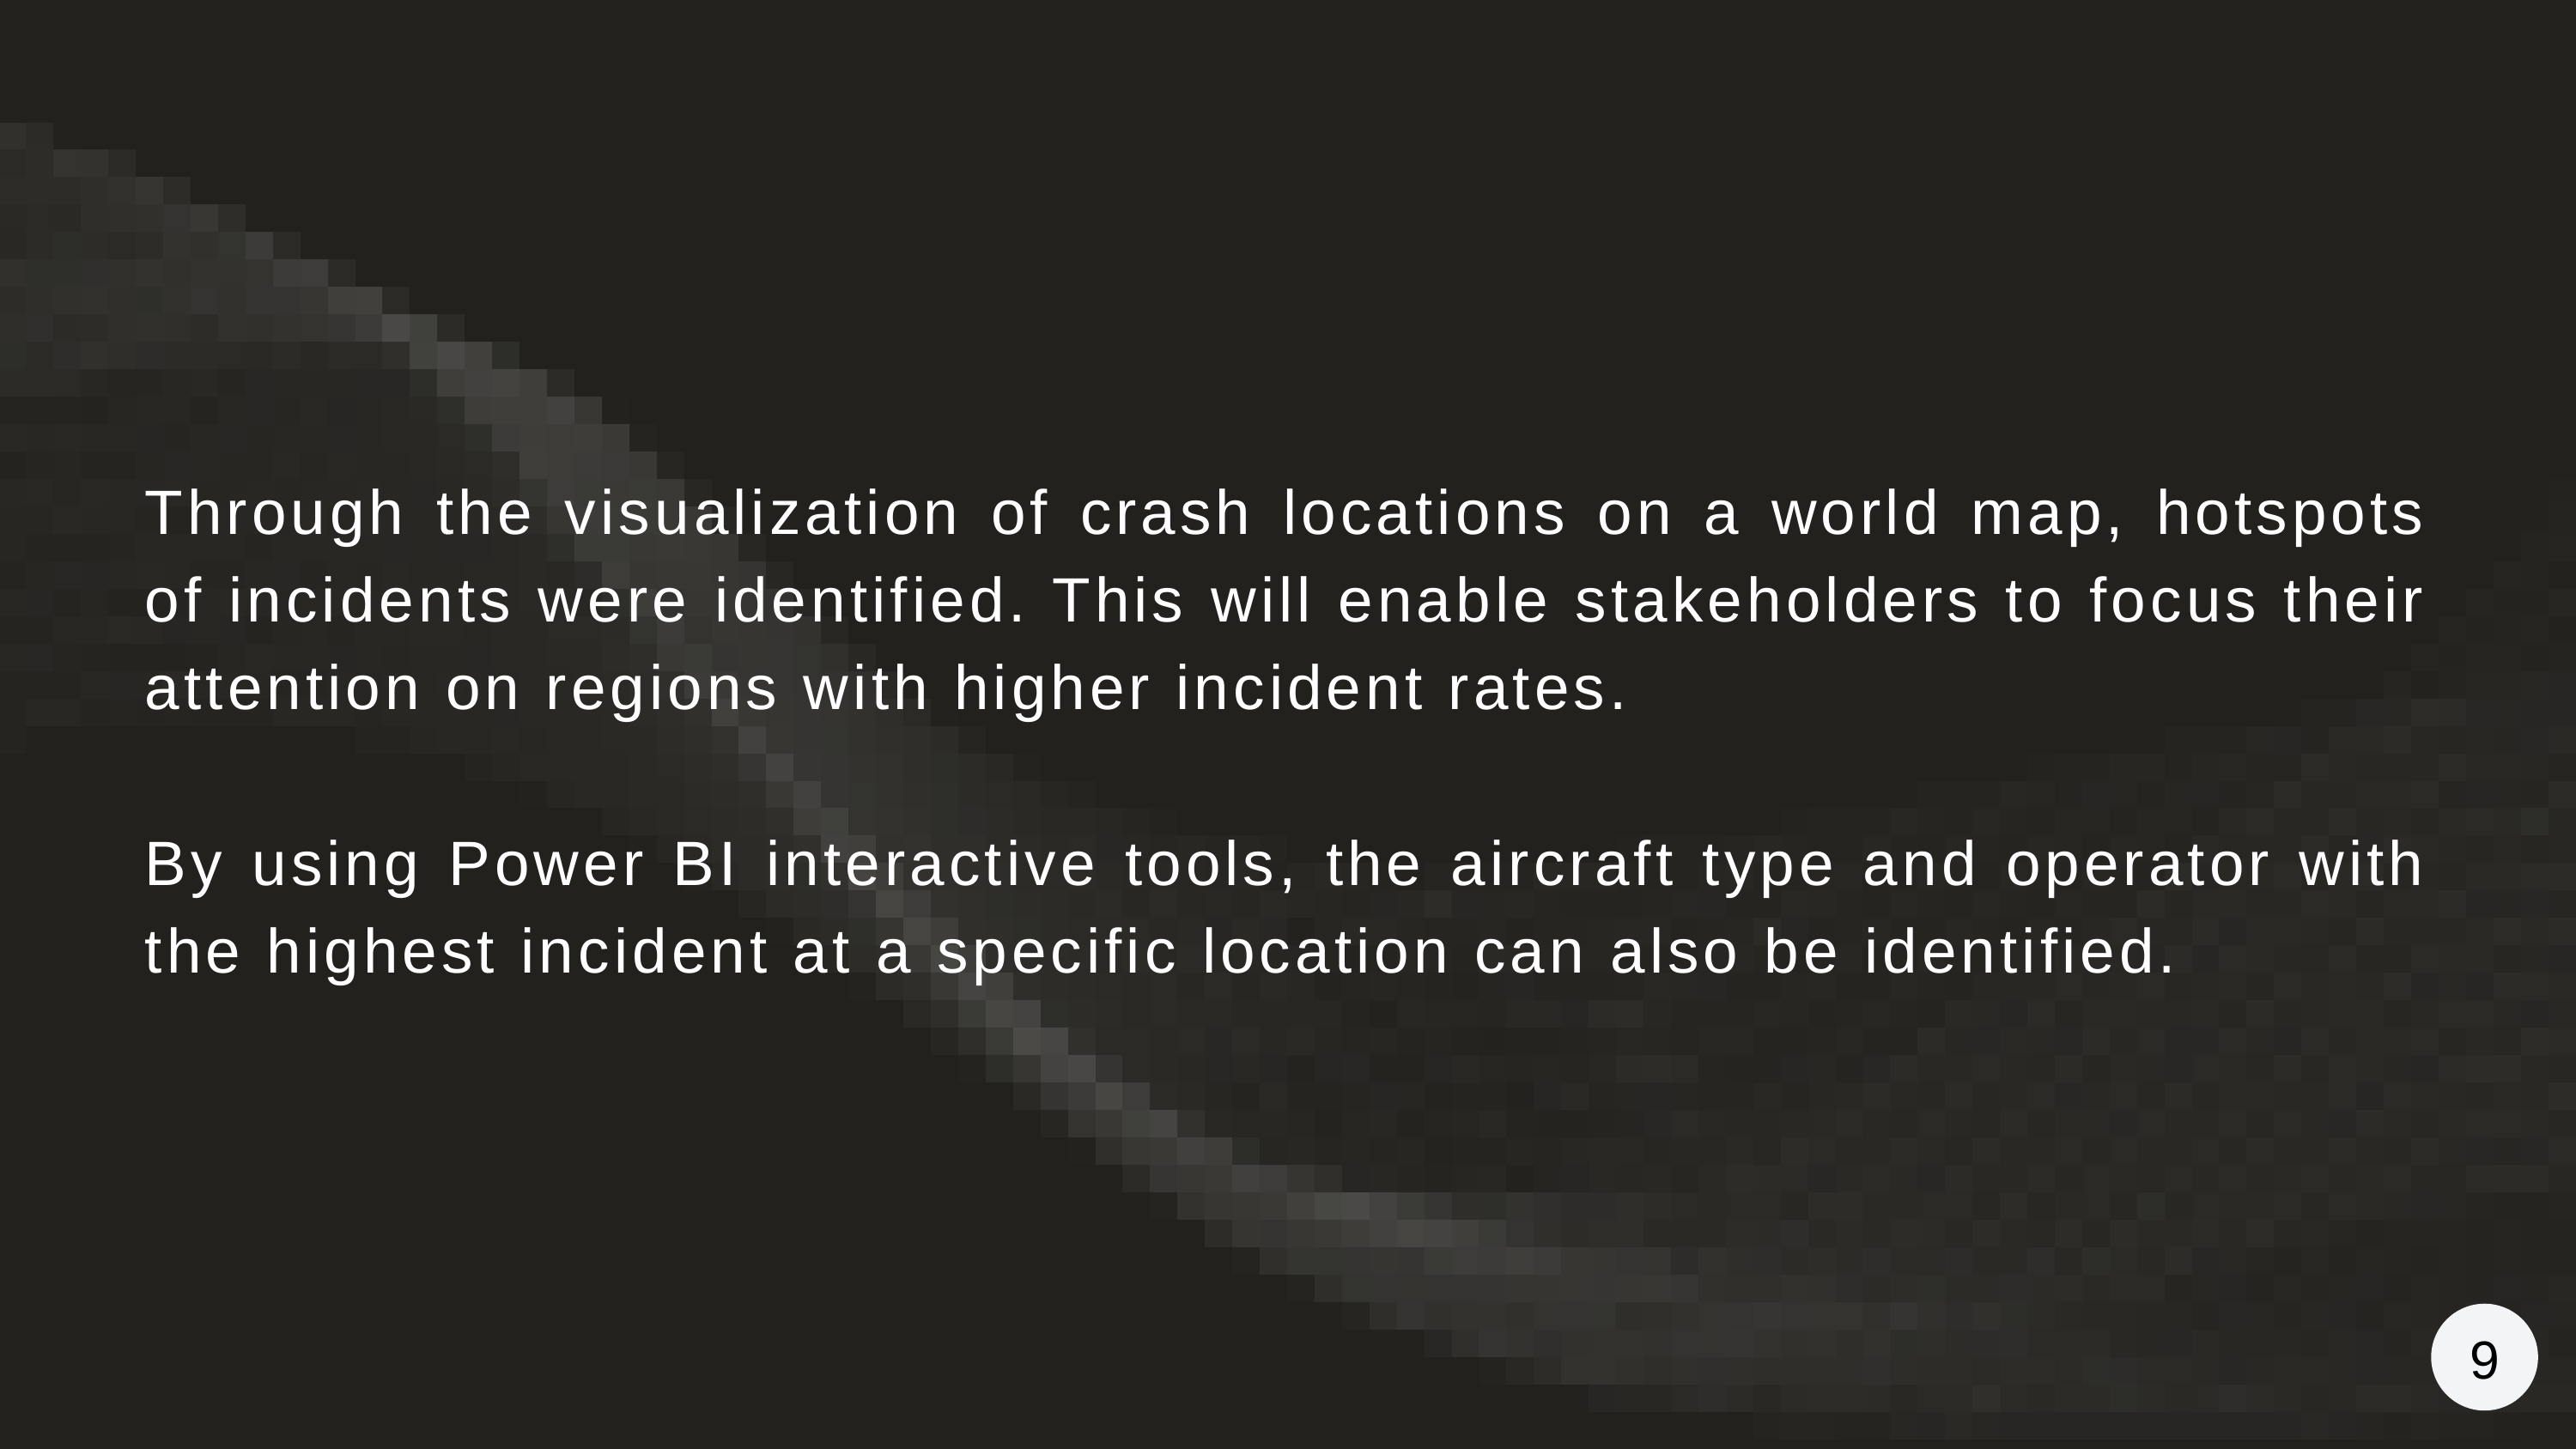

Through the visualization of crash locations on a world map, hotspots of incidents were identified. This will enable stakeholders to focus their attention on regions with higher incident rates.

By using Power BI interactive tools, the aircraft type and operator with the highest incident at a specific location can also be identified.

9